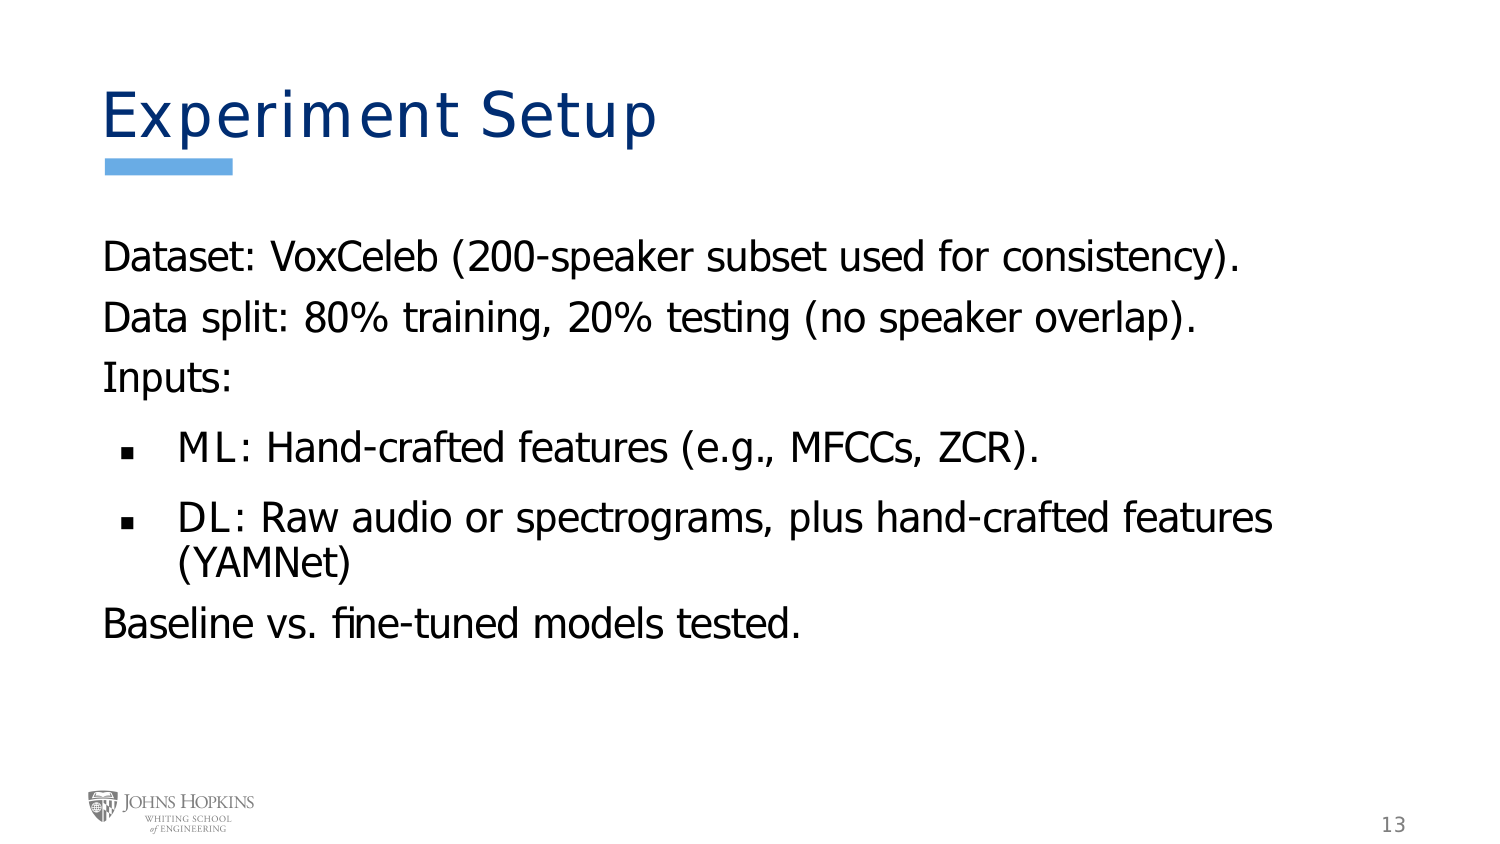

# Experiment Setup
Dataset: VoxCeleb (200-speaker subset used for consistency).
Data split: 80% training, 20% testing (no speaker overlap).
Inputs:
ML: Hand-crafted features (e.g., MFCCs, ZCR).
DL: Raw audio or spectrograms, plus hand-crafted features (YAMNet)
Baseline vs. fine-tuned models tested.